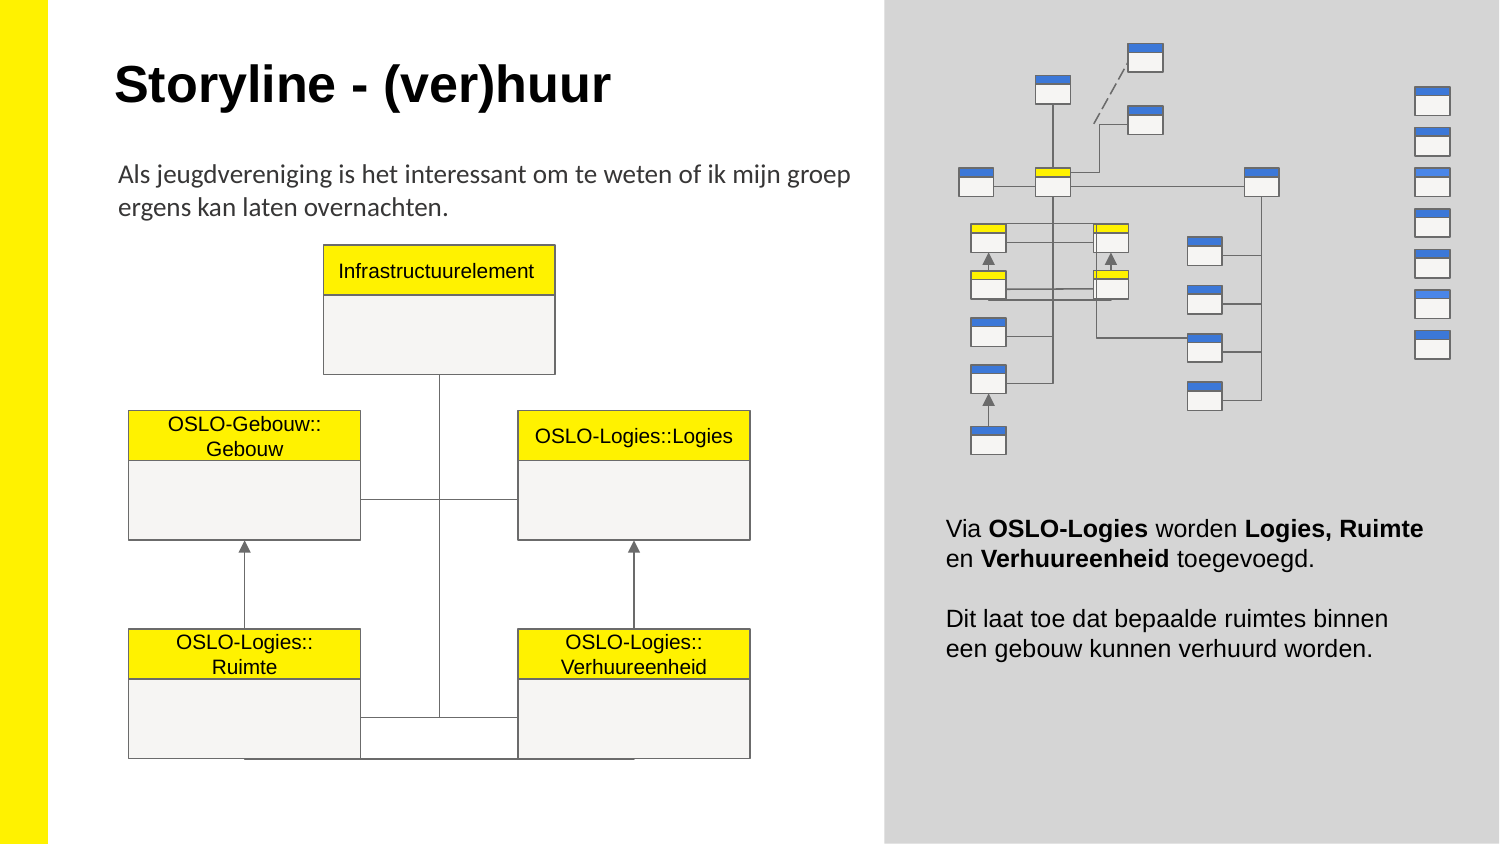

Storyline - (ver)huur

Als jeugdvereniging is het interessant om te weten of ik mijn groep ergens kan laten overnachten.

Infrastructuurelement

OSLO-Gebouw::
Gebouw
OSLO-Logies::Logies

Via OSLO-Logies worden Logies, Ruimte en Verhuureenheid toegevoegd.

Dit laat toe dat bepaalde ruimtes binnen een gebouw kunnen verhuurd worden.
OSLO-Logies::
Ruimte
OSLO-Logies::
Verhuureenheid